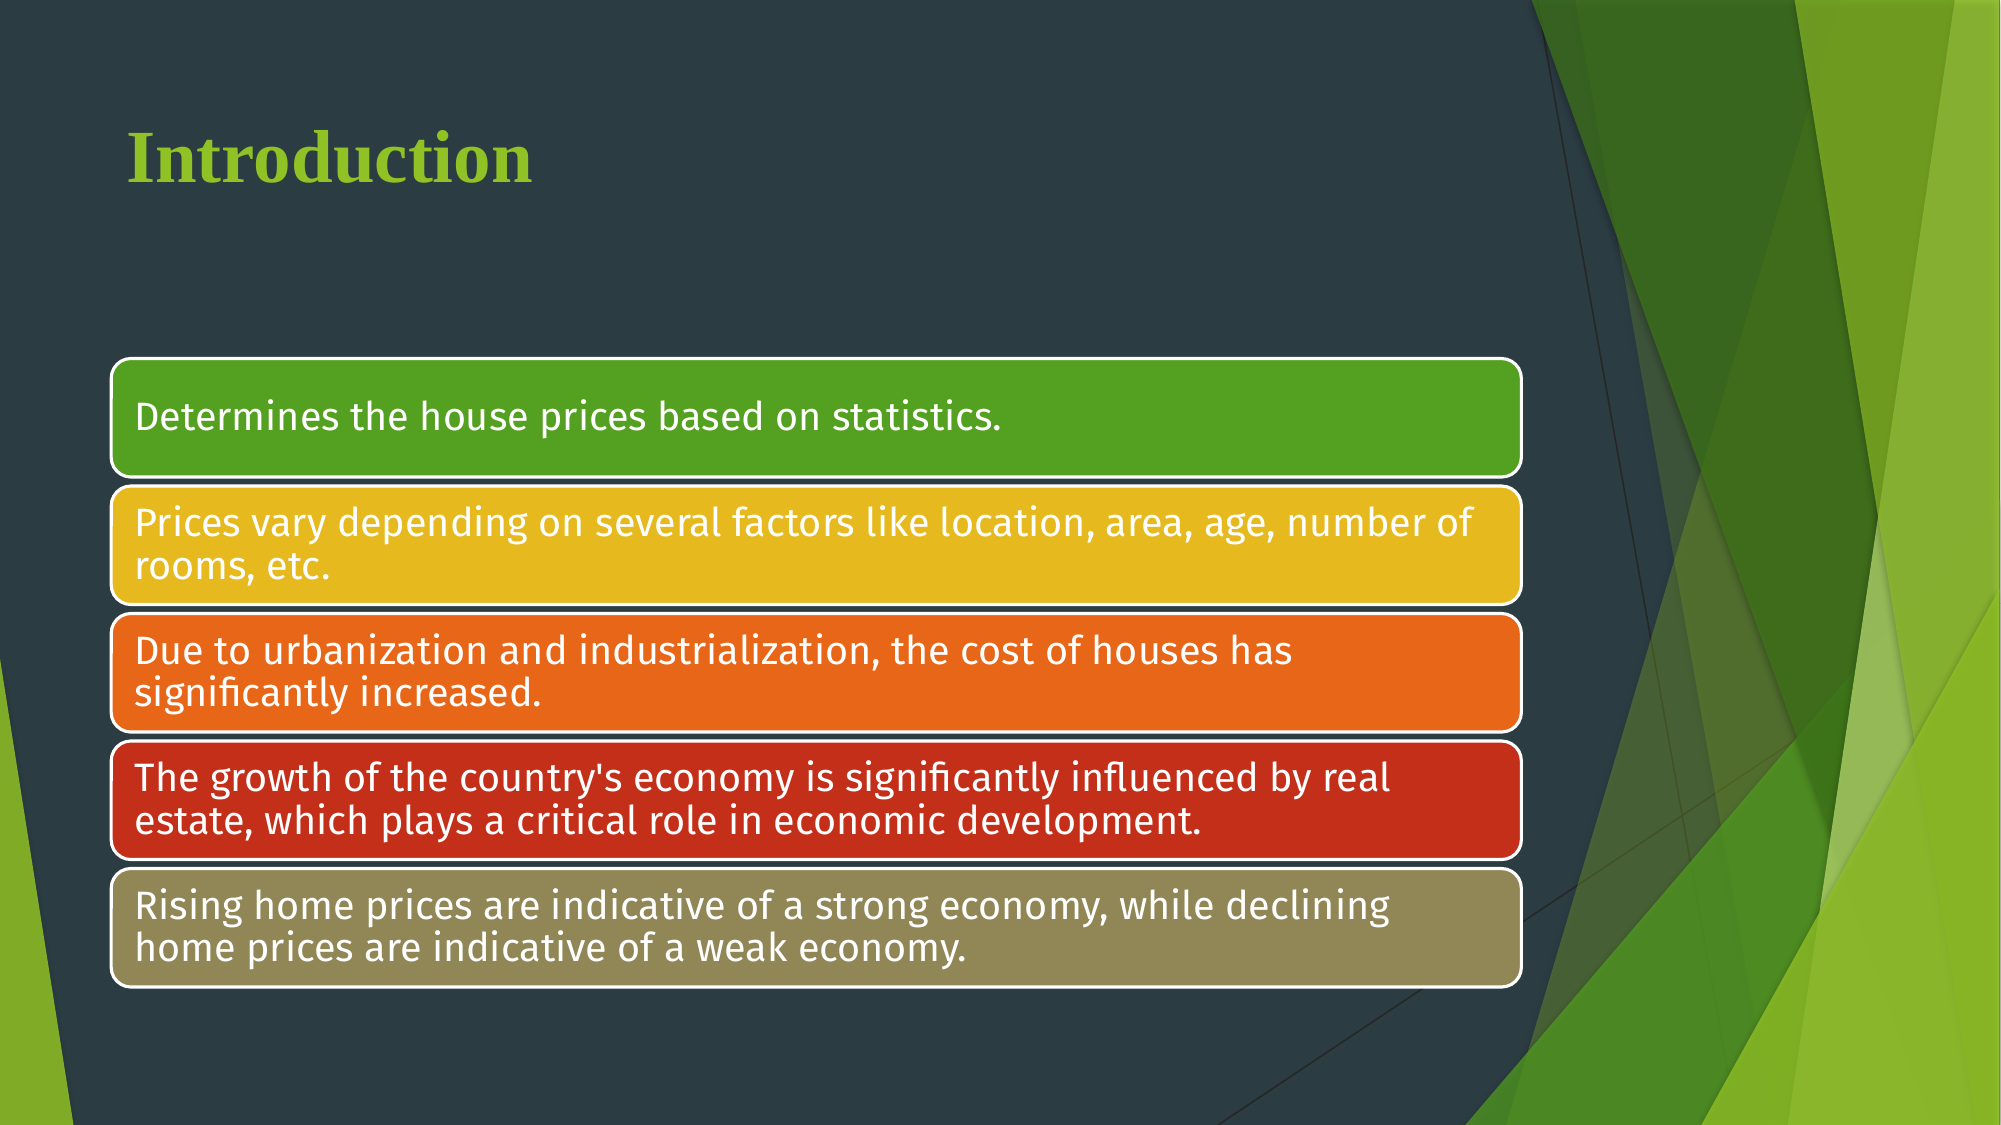

# Introduction
Determines the house prices based on statistics.
Prices vary depending on several factors like location, area, age, number of rooms, etc.
Due to urbanization and industrialization, the cost of houses has significantly increased.
The growth of the country's economy is significantly influenced by real estate, which plays a critical role in economic development.
Rising home prices are indicative of a strong economy, while declining home prices are indicative of a weak economy.